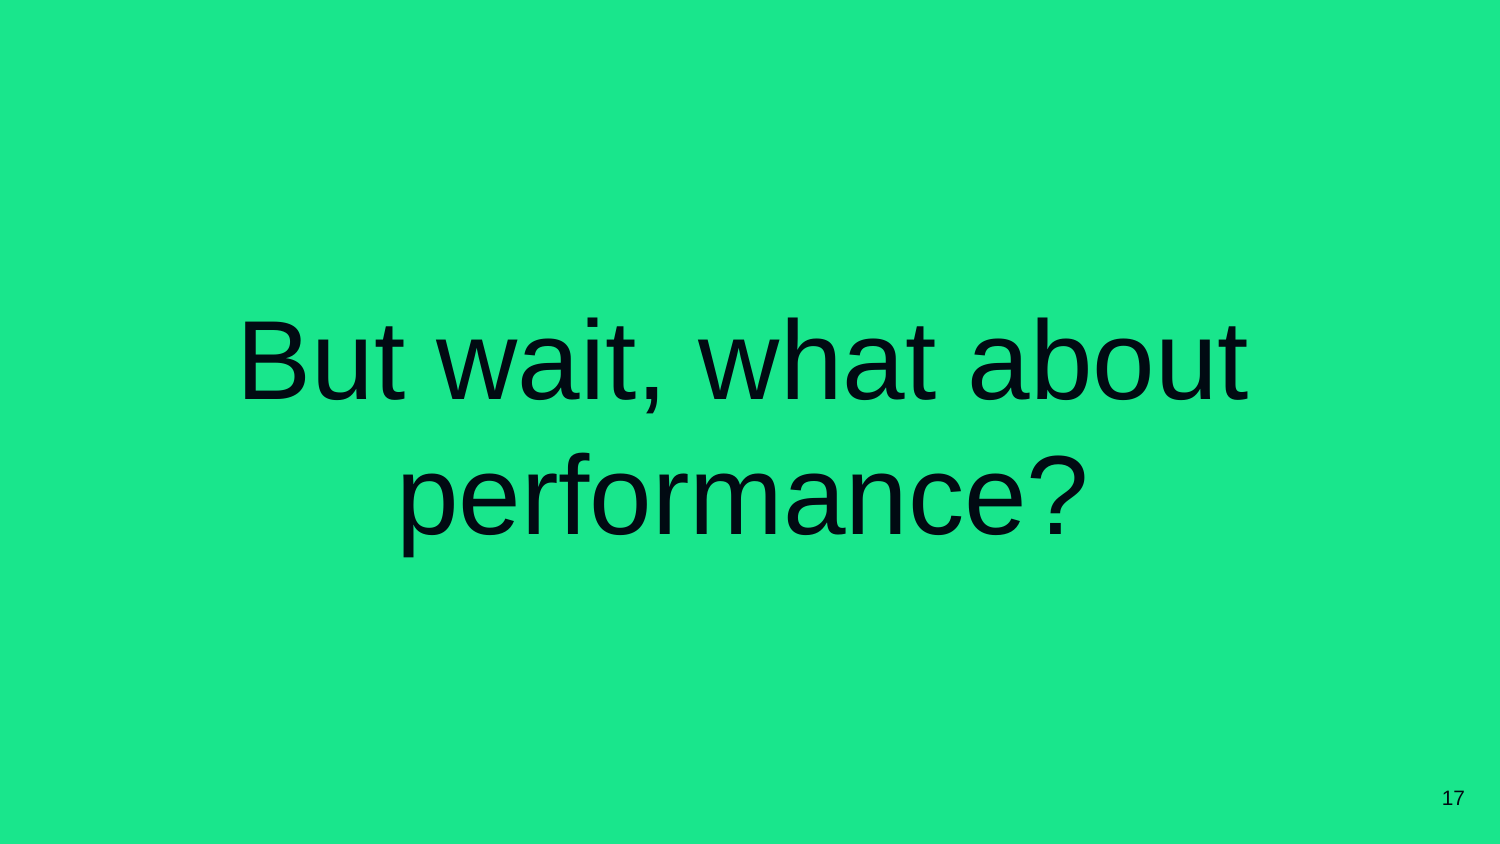

# But wait, what about performance?
17